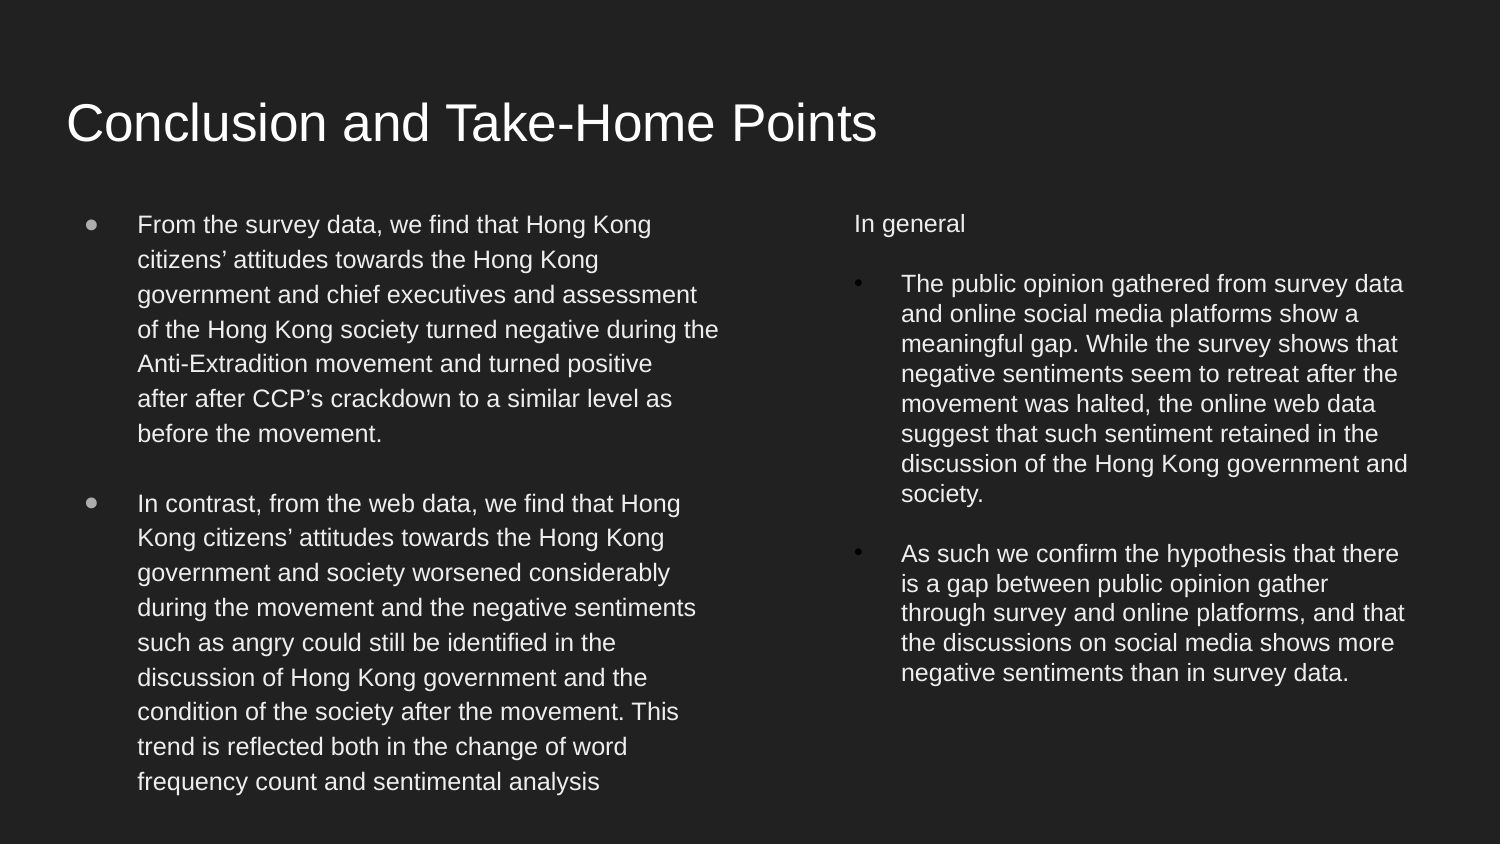

# Conclusion and Take-Home Points
From the survey data, we find that Hong Kong citizens’ attitudes towards the Hong Kong government and chief executives and assessment of the Hong Kong society turned negative during the Anti-Extradition movement and turned positive after after CCP’s crackdown to a similar level as before the movement.

In contrast, from the web data, we find that Hong Kong citizens’ attitudes towards the Hong Kong government and society worsened considerably during the movement and the negative sentiments such as angry could still be identified in the discussion of Hong Kong government and the condition of the society after the movement. This trend is reflected both in the change of word frequency count and sentimental analysis

In general

The public opinion gathered from survey data and online social media platforms show a meaningful gap. While the survey shows that negative sentiments seem to retreat after the movement was halted, the online web data suggest that such sentiment retained in the discussion of the Hong Kong government and society.

As such we confirm the hypothesis that there is a gap between public opinion gather through survey and online platforms, and that the discussions on social media shows more negative sentiments than in survey data.